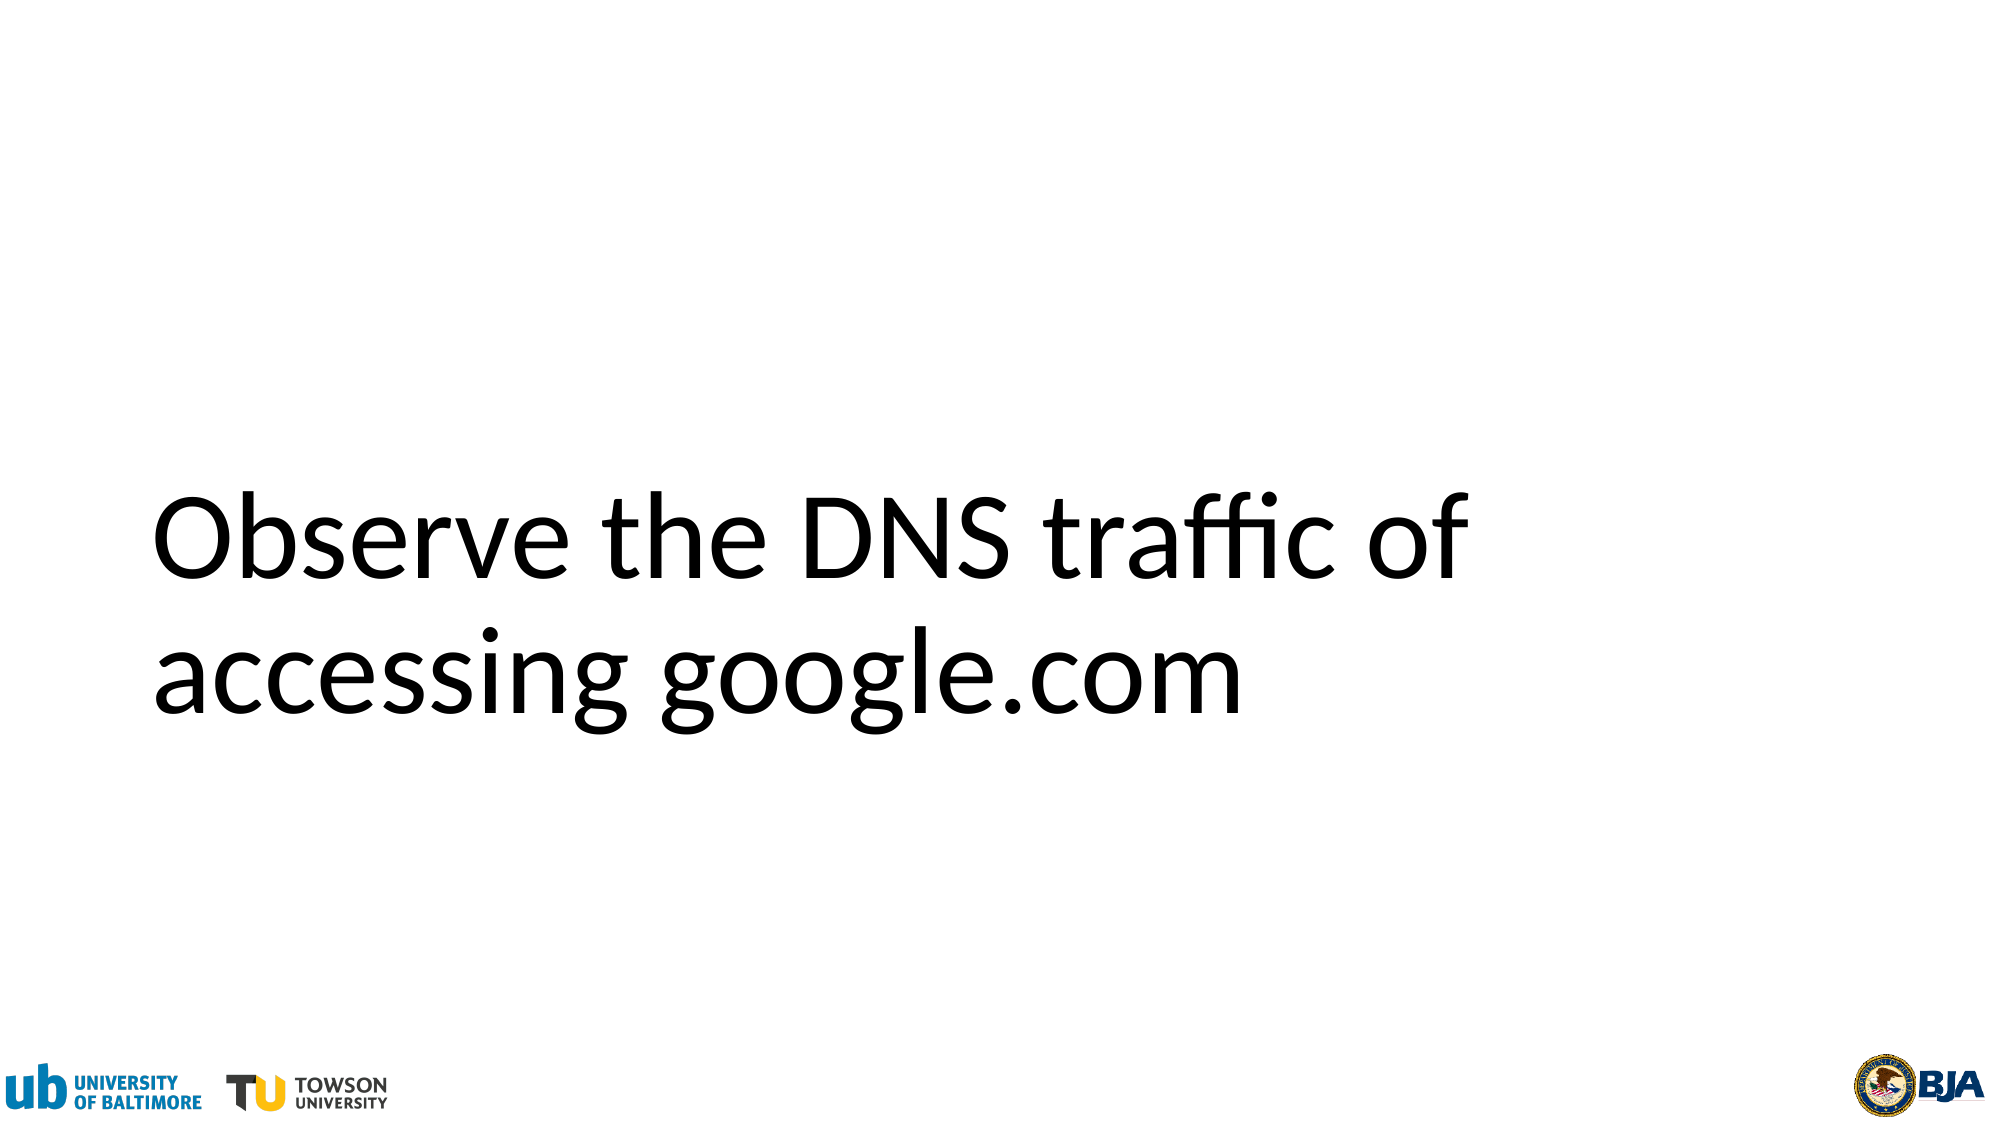

# Observe the DNS traffic of accessing google.com